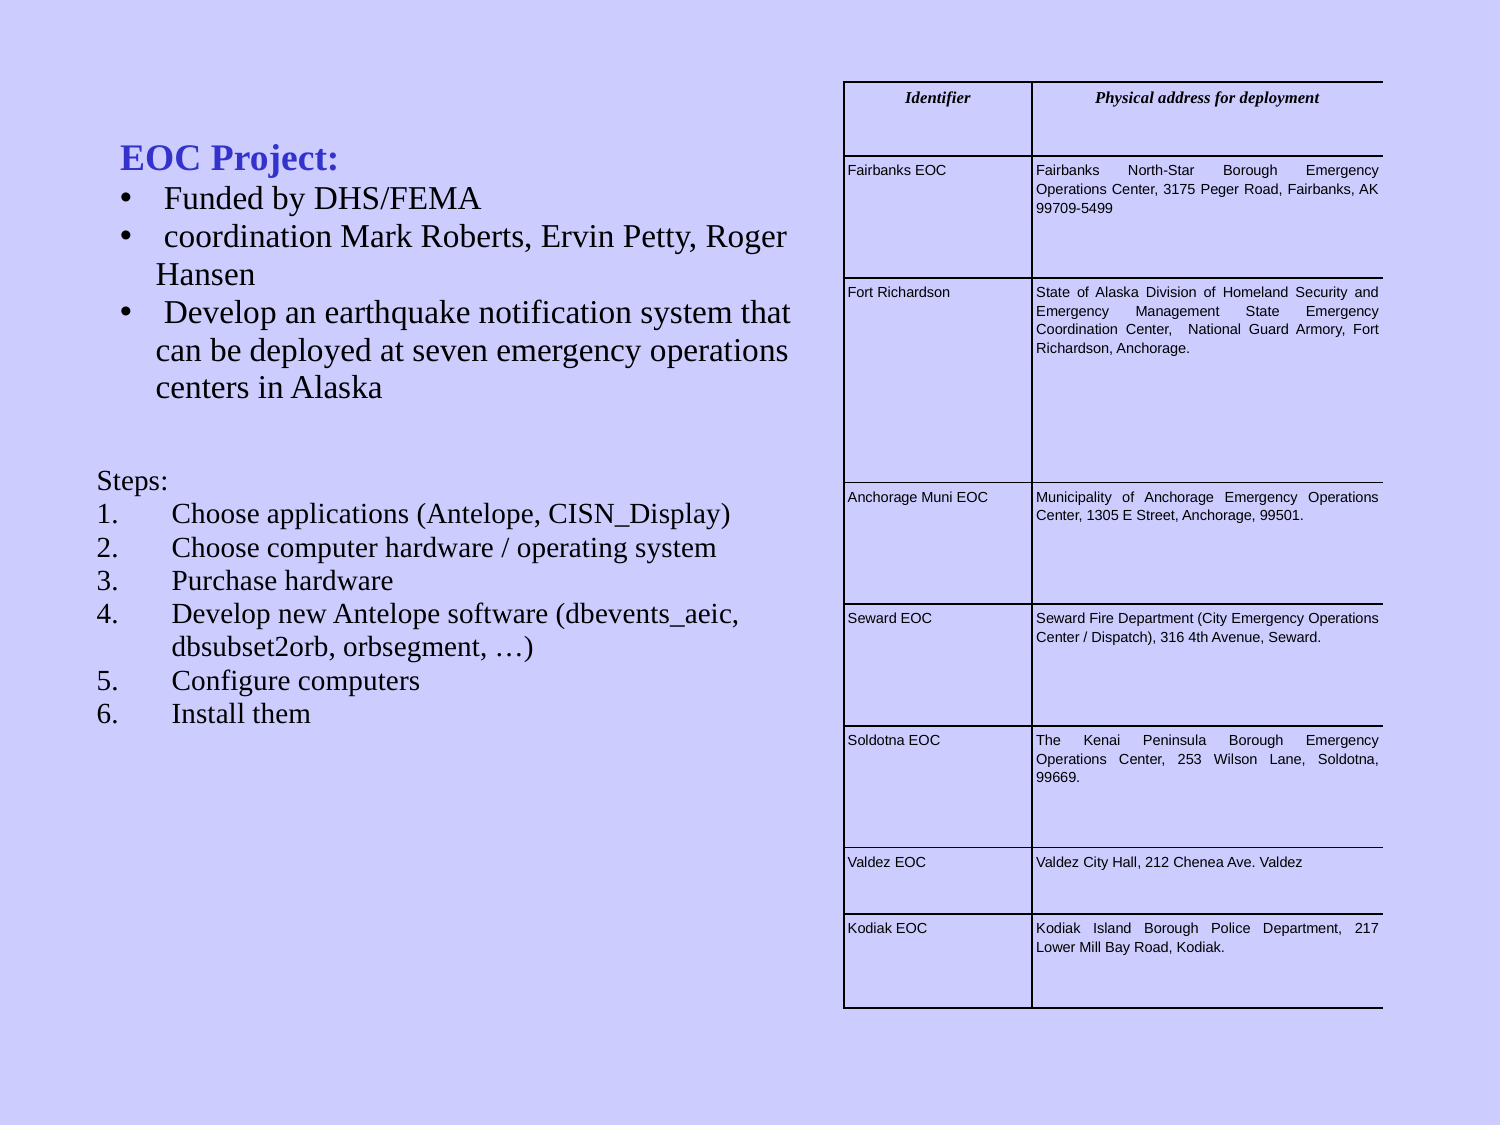

| Identifier | Physical address for deployment |
| --- | --- |
| Fairbanks EOC | Fairbanks North-Star Borough Emergency Operations Center, 3175 Peger Road, Fairbanks, AK 99709-5499 |
| Fort Richardson | State of Alaska Division of Homeland Security and Emergency Management State Emergency Coordination Center, National Guard Armory, Fort Richardson, Anchorage. |
| Anchorage Muni EOC | Municipality of Anchorage Emergency Operations Center, 1305 E Street, Anchorage, 99501. |
| Seward EOC | Seward Fire Department (City Emergency Operations Center / Dispatch), 316 4th Avenue, Seward. |
| Soldotna EOC | The Kenai Peninsula Borough Emergency Operations Center, 253 Wilson Lane, Soldotna, 99669. |
| Valdez EOC | Valdez City Hall, 212 Chenea Ave. Valdez |
| Kodiak EOC | Kodiak Island Borough Police Department, 217 Lower Mill Bay Road, Kodiak. |
EOC Project:
 Funded by DHS/FEMA
 coordination Mark Roberts, Ervin Petty, Roger Hansen
 Develop an earthquake notification system that can be deployed at seven emergency operations centers in Alaska
Steps:
Choose applications (Antelope, CISN_Display)
Choose computer hardware / operating system
Purchase hardware
Develop new Antelope software (dbevents_aeic, dbsubset2orb, orbsegment, …)
Configure computers
Install them